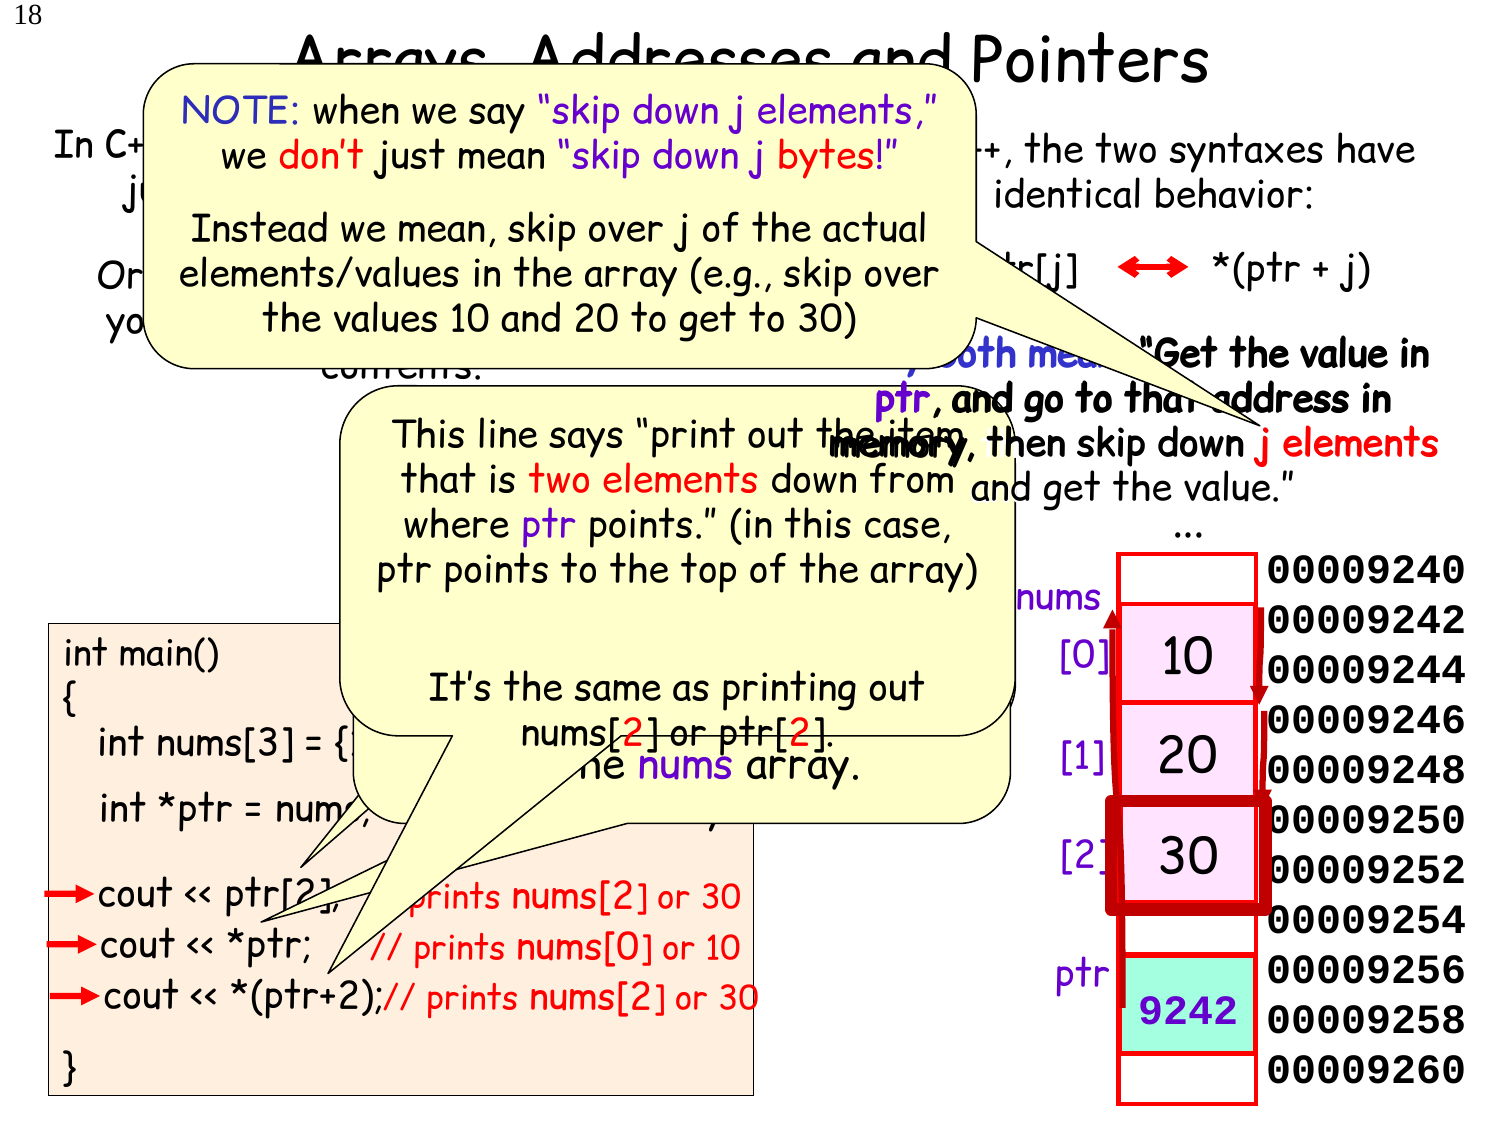

# Arrays, Addresses and Pointers
18
NOTE: when we say “skip down j elements,” we don’t just mean “skip down j bytes!”

Instead we mean, skip over j of the actual elements/values in the array (e.g., skip over the values 10 and 20 to get to 30)
In C++, a pointer to an array can be used just as if it were an array itself!
In C++, the two syntaxes have identical behavior:
ptr[j]            *(ptr + j)
Or you can use the * operator with your pointer to access the array’s contents.
They both mean: “Get the value in ptr, and go to that address in memory, then skip down j elements and get the value.”
They both mean: “Get the value in ptr, and go to that address in memory, then skip down j elements and get the value.”
They both mean: “Get the value in ptr, and go to that address in memory then skip down j elements and get the value.”
This line says “print out the item that is two elements down from where ptr points.” (in this case, ptr points to the top of the array)
It’s the same as printing out nums[2] or ptr[2].
Since ptr points to the top of the nums array, this prints out the value that is two integer elements from the top of the nums array.
…
Since ptr points to the top of the nums array, this prints out the value that is at address 9242 – i.e., the first element of the nums array.
00009240
00009242
00009244
00009246
00009248
00009250
00009252
00009254
00009256
00009258
00009260

nums
10
20
30
[0]
[1]
[2]

int main()
{
   int nums[3] = {10,20,30};

}

int *ptr = nums;  // pointer to array

cout << ptr[2];
// prints nums[2] or 30

cout << *ptr;
// prints nums[0] or 10
ptr

cout << *(ptr+2);
// prints nums[2] or 30
9242